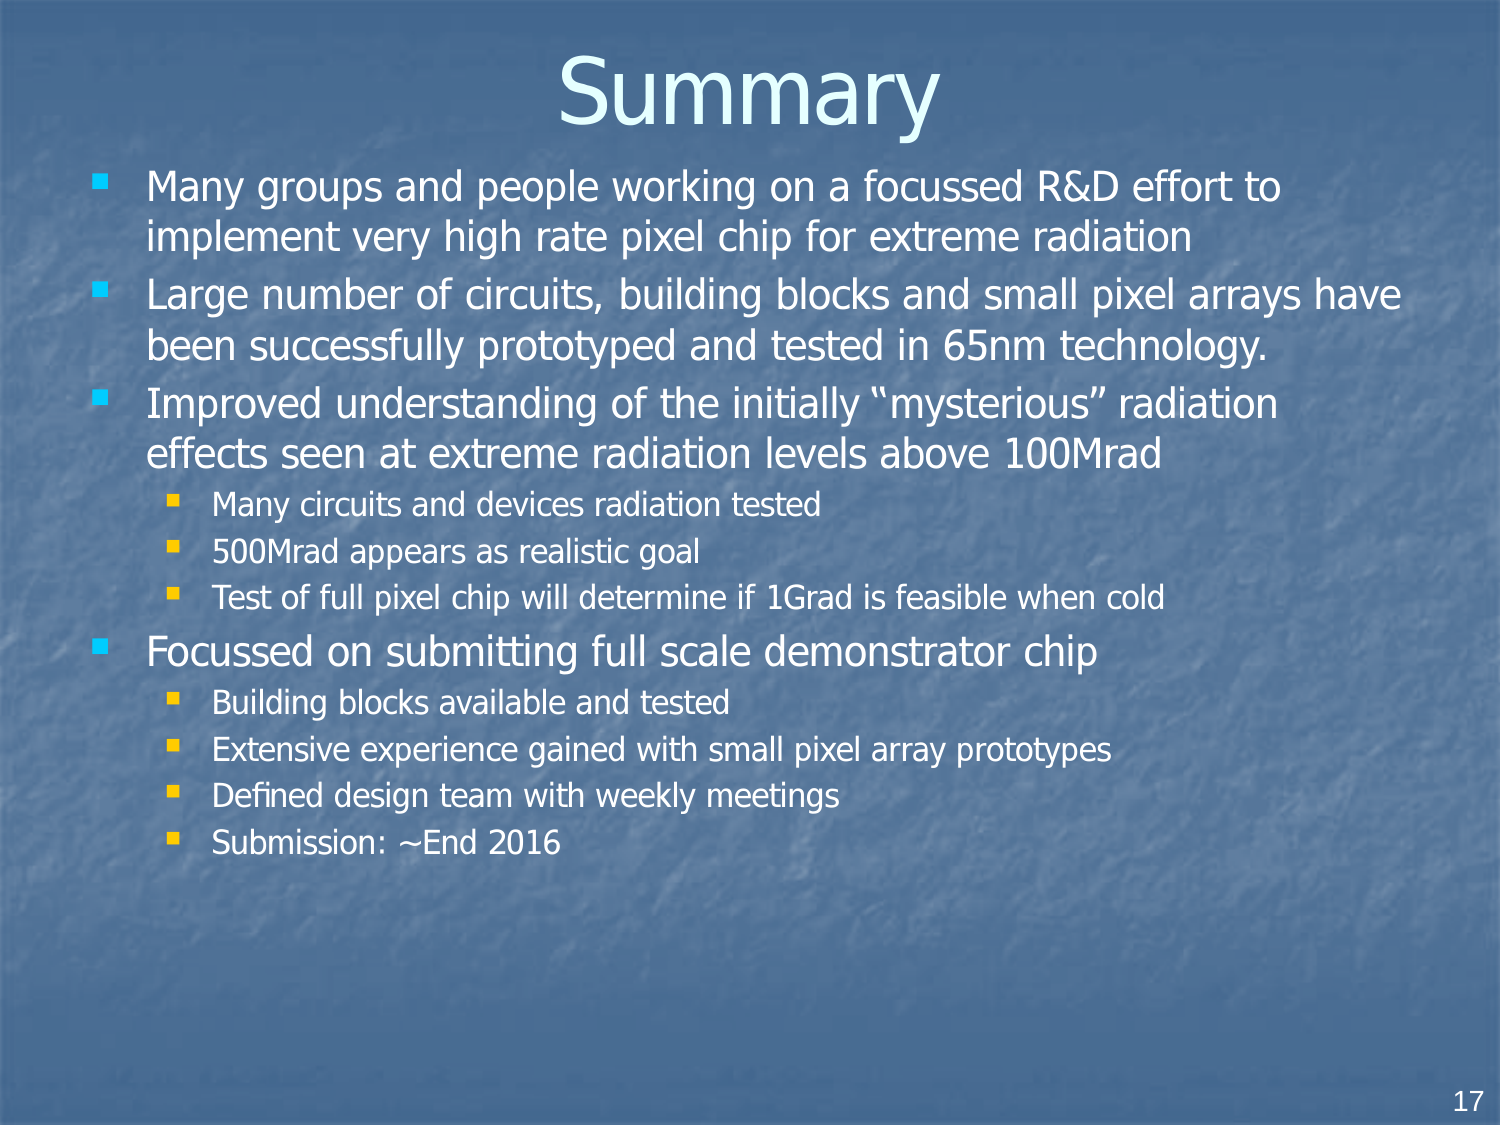

# Summary
Many groups and people working on a focussed R&D effort to implement very high rate pixel chip for extreme radiation
Large number of circuits, building blocks and small pixel arrays have been successfully prototyped and tested in 65nm technology.
Improved understanding of the initially “mysterious” radiation effects seen at extreme radiation levels above 100Mrad
Many circuits and devices radiation tested
500Mrad appears as realistic goal
Test of full pixel chip will determine if 1Grad is feasible when cold
Focussed on submitting full scale demonstrator chip
Building blocks available and tested
Extensive experience gained with small pixel array prototypes
Defined design team with weekly meetings
Submission: ~End 2016

17